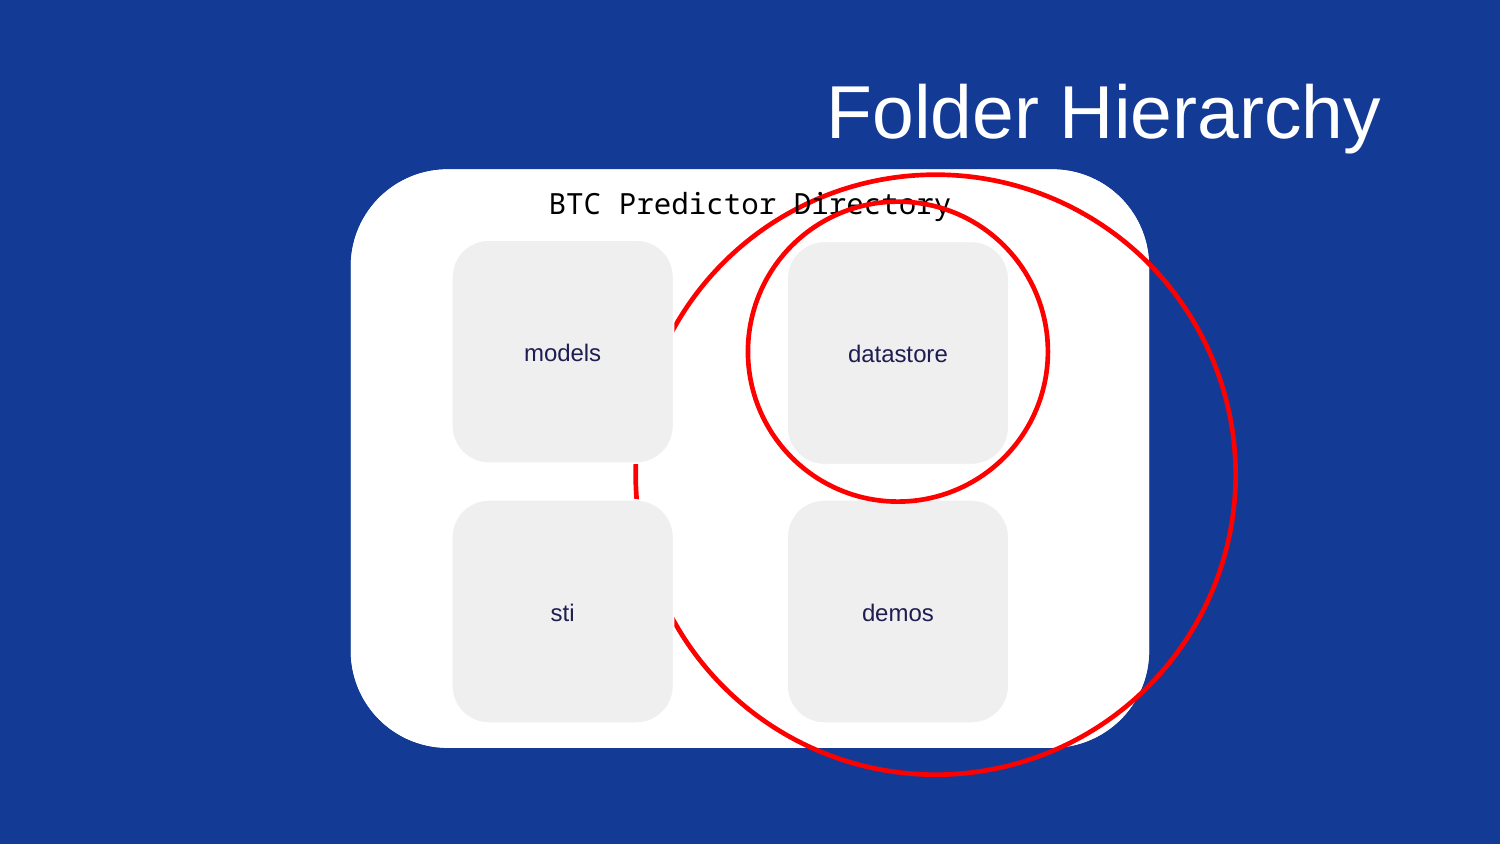

# Folder Hierarchy

Main Directory
BTC Predictor Directory

24/7 Data Collector Code
BTC Predictor Code
models
datastore
sti
demos